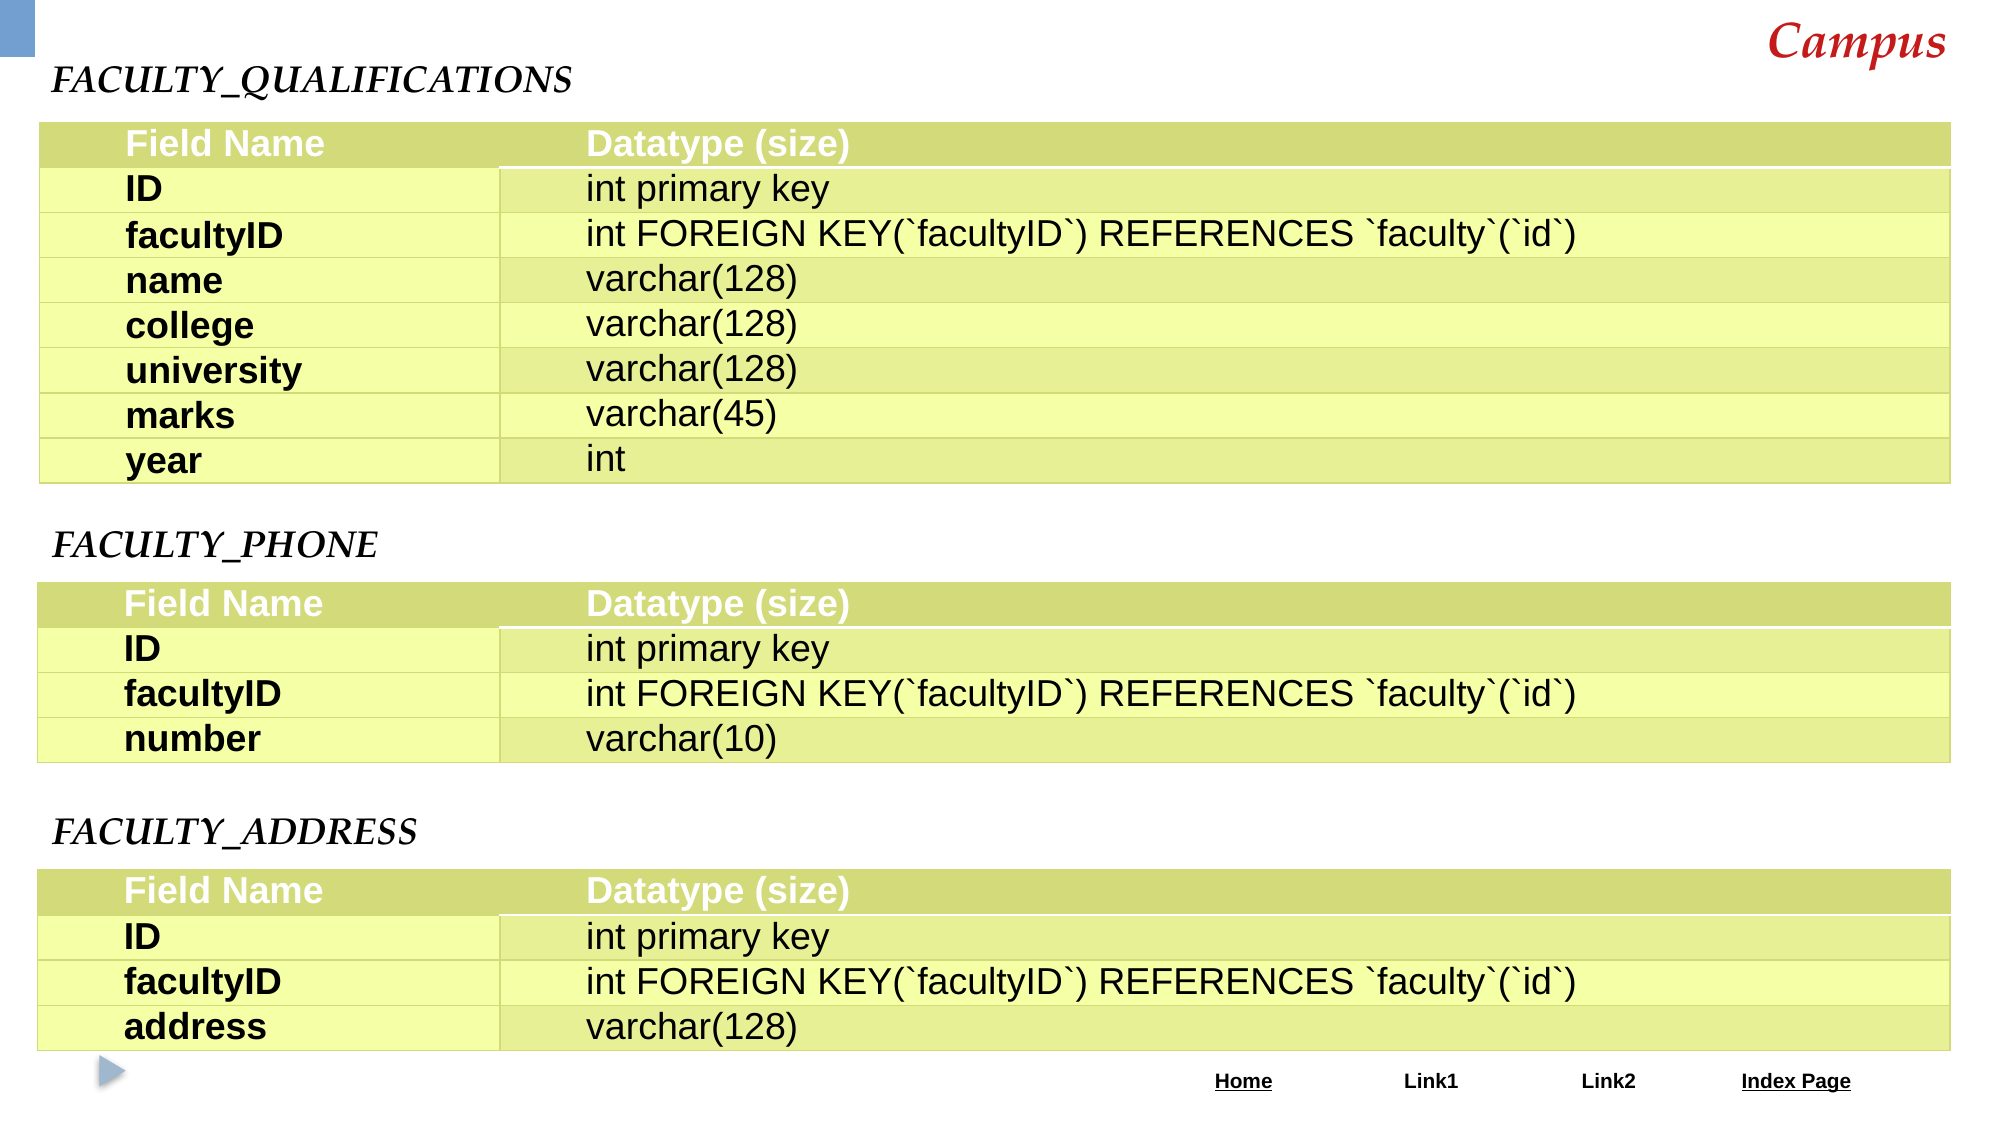

Campus
FACULTY_QUALIFICATIONS
| Field Name | Datatype (size) |
| --- | --- |
| ID | int primary key |
| facultyID | int FOREIGN KEY(`facultyID`) REFERENCES `faculty`(`id`) |
| name | varchar(128) |
| college | varchar(128) |
| university | varchar(128) |
| marks | varchar(45) |
| year | int |
FACULTY_PHONE
| Field Name | Datatype (size) |
| --- | --- |
| ID | int primary key |
| facultyID | int FOREIGN KEY(`facultyID`) REFERENCES `faculty`(`id`) |
| number | varchar(10) |
FACULTY_ADDRESS
| Field Name | Datatype (size) |
| --- | --- |
| ID | int primary key |
| facultyID | int FOREIGN KEY(`facultyID`) REFERENCES `faculty`(`id`) |
| address | varchar(128) |